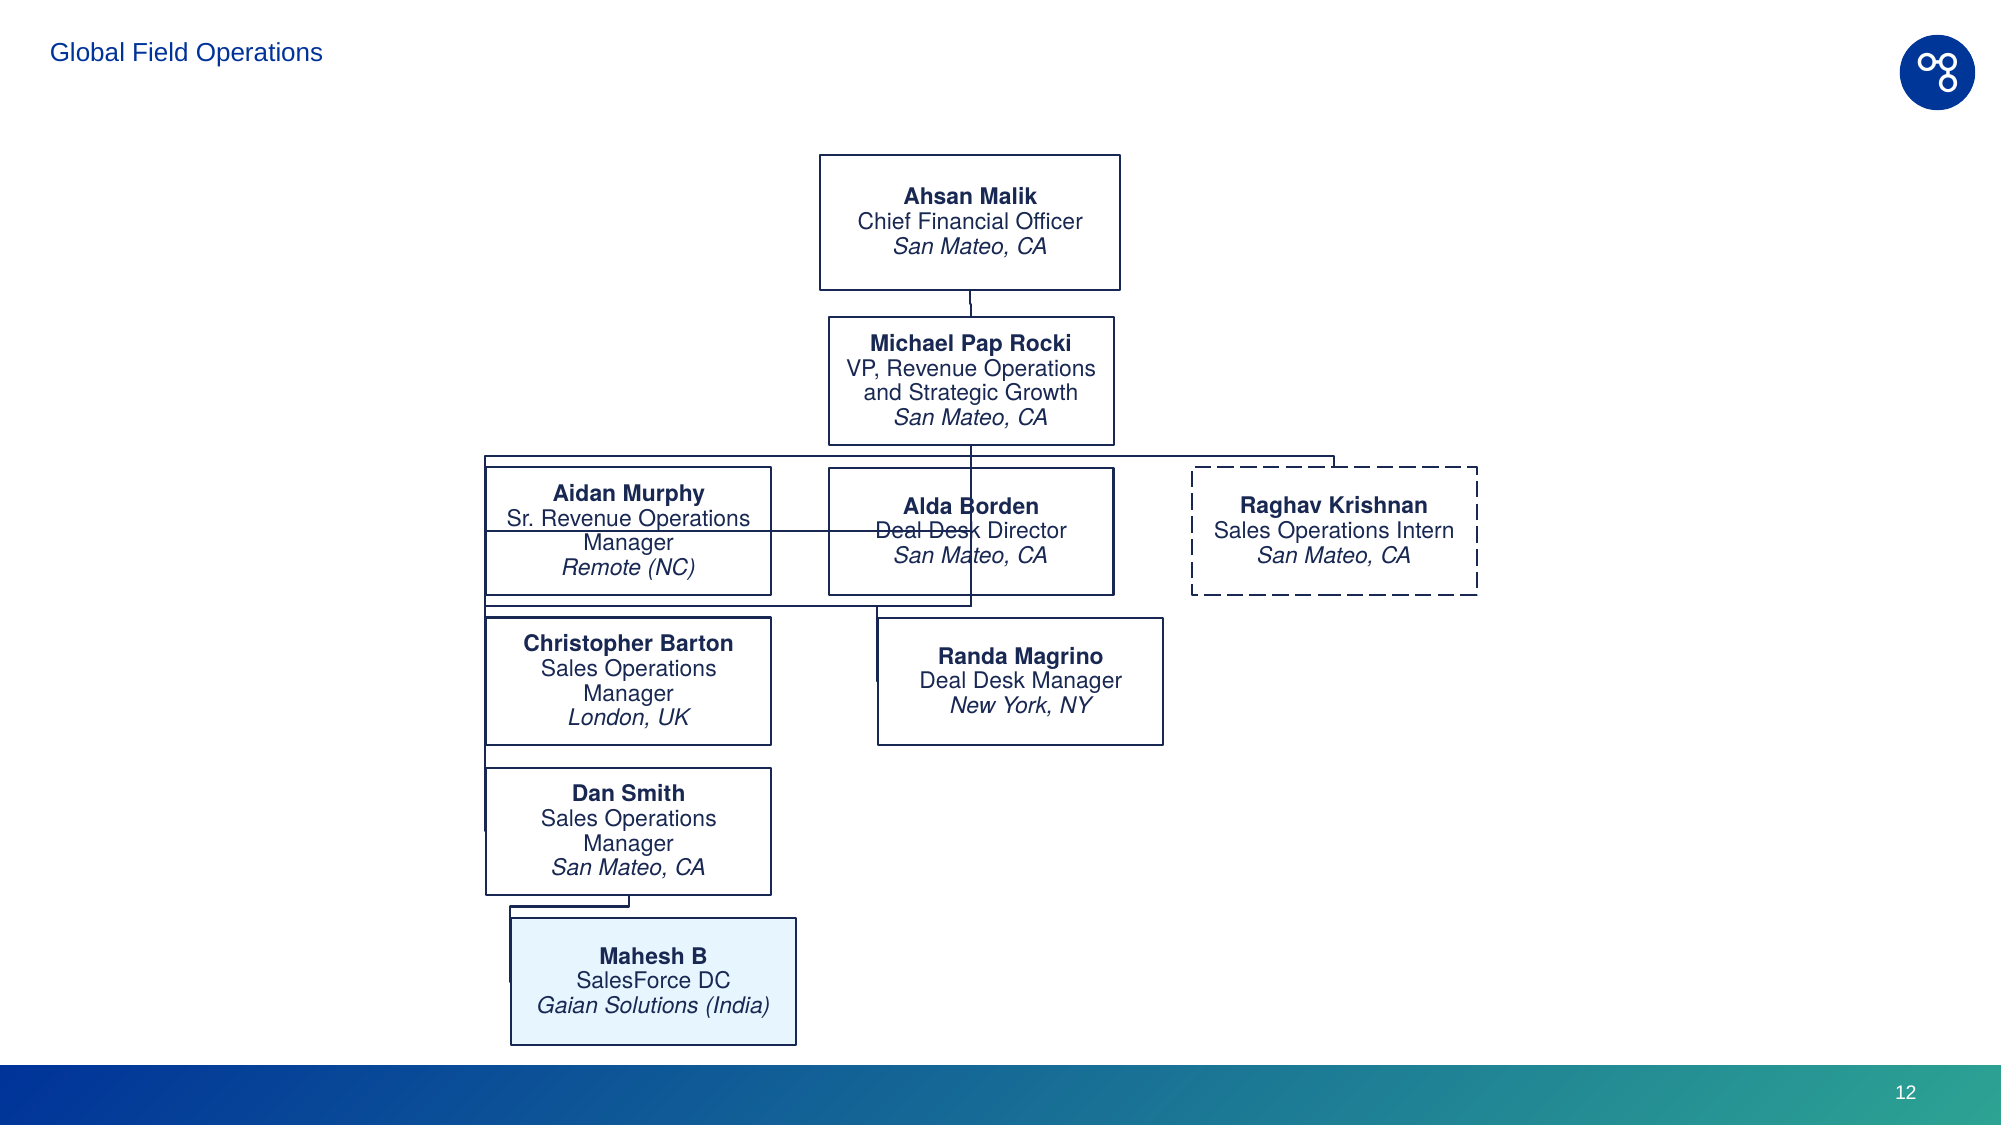

# Global Field Operations
Ahsan Malik
Chief Financial Officer
San Mateo, CA
Michael Pap Rocki
VP, Revenue Operations and Strategic Growth
San Mateo, CA
Aidan Murphy
Sr. Revenue Operations Manager
Remote (NC)
Raghav Krishnan
Sales Operations Intern
San Mateo, CA
Alda Borden
Deal Desk Director
San Mateo, CA
Christopher Barton
Sales Operations Manager
London, UK
Randa Magrino
Deal Desk Manager
New York, NY
Dan Smith
Sales Operations Manager
San Mateo, CA
Mahesh B
SalesForce DC
Gaian Solutions (India)

12